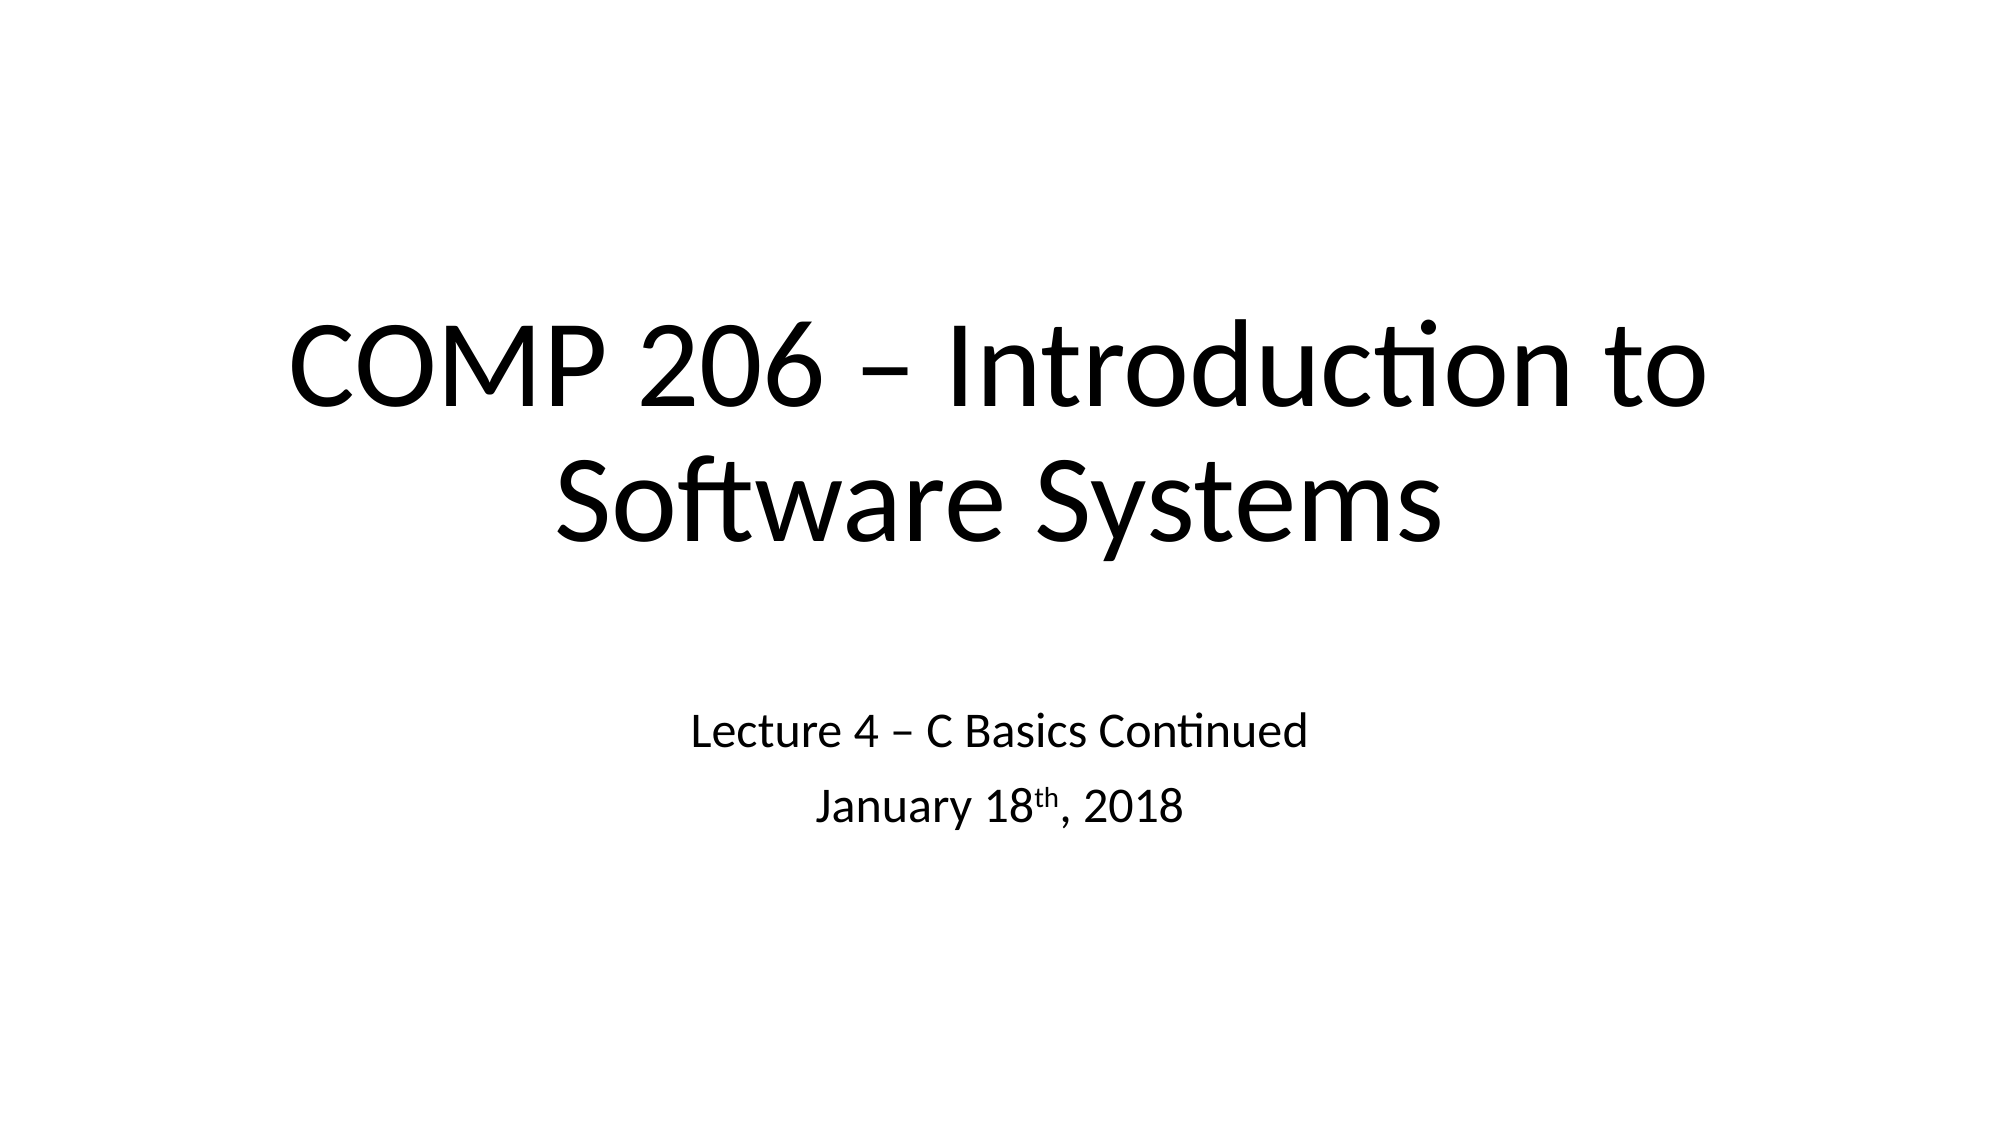

# COMP 206 – Introduction to Software Systems
Lecture 4 – C Basics Continued
January 18th, 2018